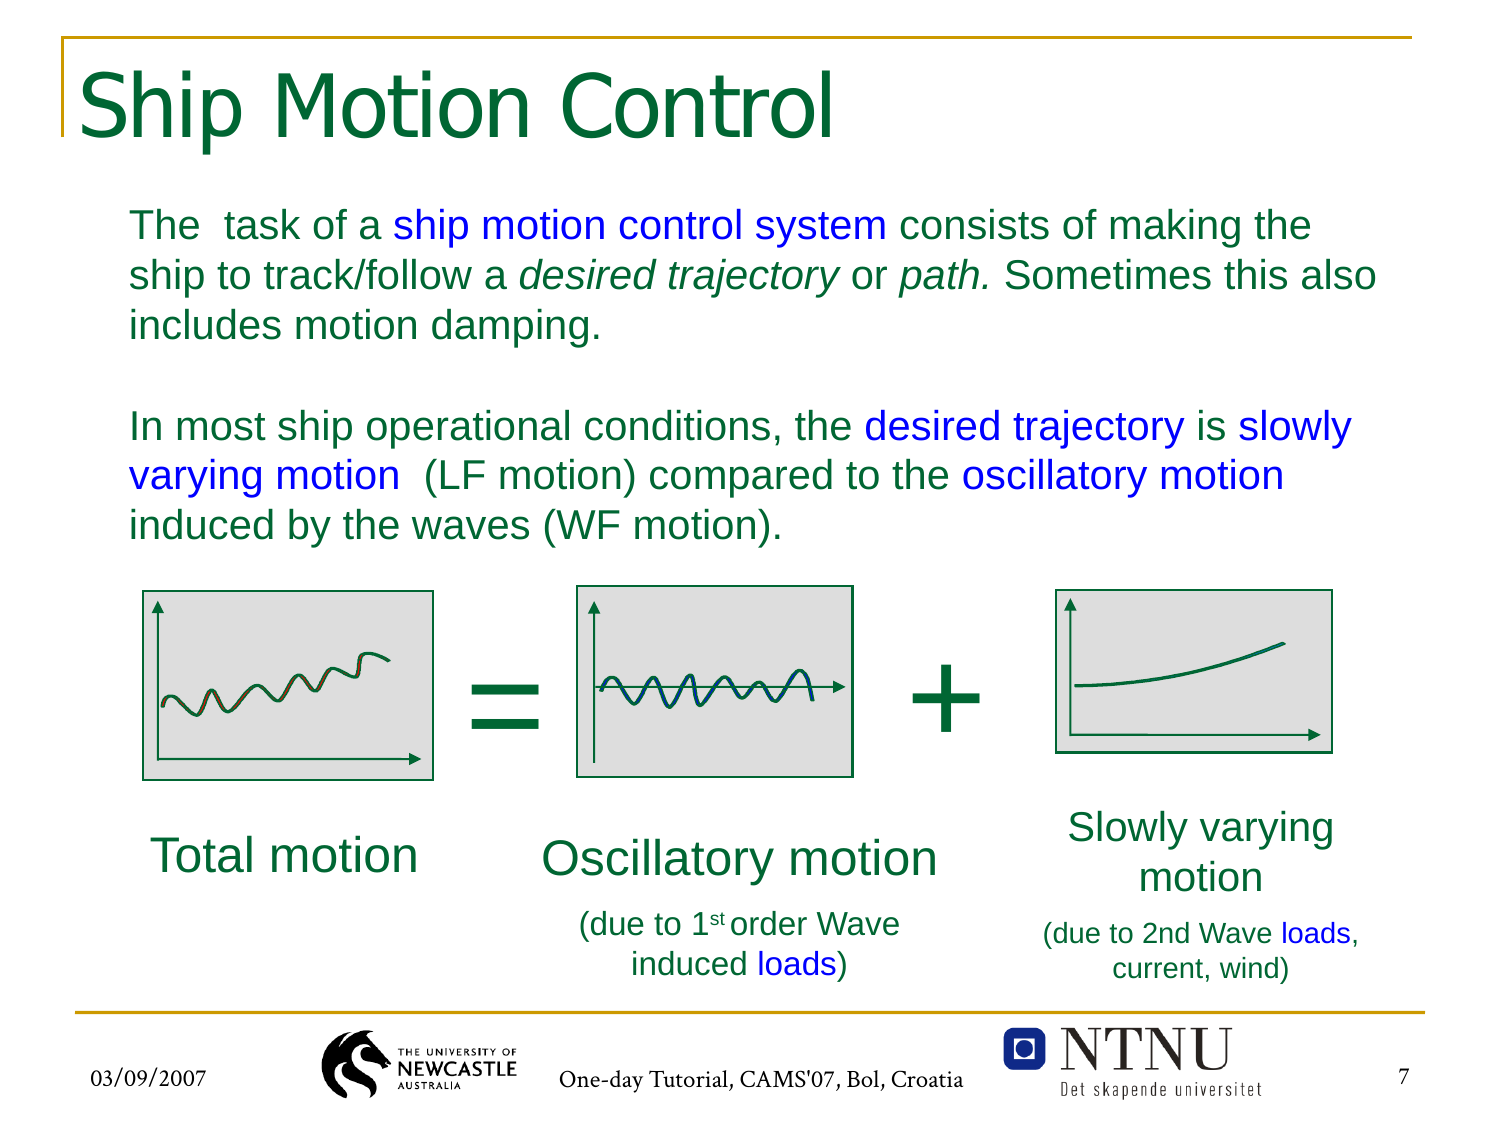

# Ship Motion Control

The  task of a ship motion control system consists of making the ship to track/follow a desired trajectory or path. Sometimes this also includes motion damping.

In most ship operational conditions, the desired trajectory is slowly varying motion  (LF motion) compared to the oscillatory motion induced by the waves (WF motion).

+
=
Slowly varying motion
(due to 2nd Wave loads, current, wind)
Total motion
Oscillatory motion
(due to 1st order Wave induced loads)
03/09/2007
7
One-day Tutorial, CAMS'07, Bol, Croatia